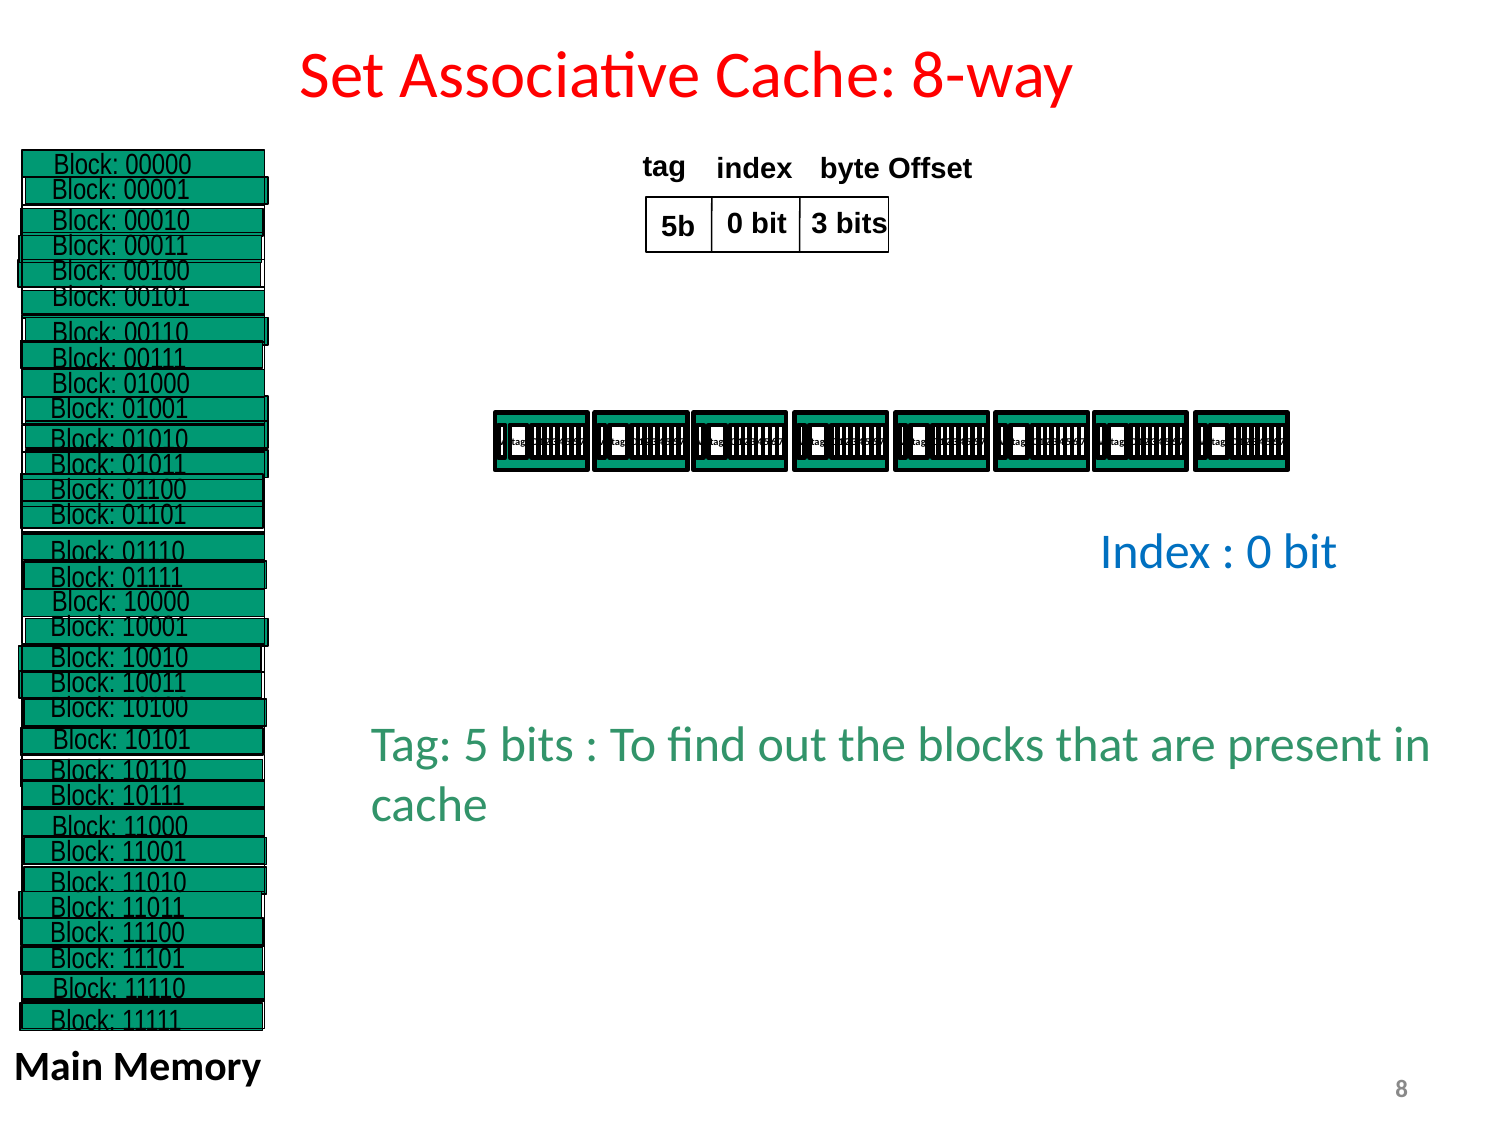

# Set Associative Cache: 8-way
Block: 00000

Block: 00001
Block: 00010
Block: 00011
Block: 00100
Block: 00101
Block: 00110
Block: 00111
Block: 01000
Block: 01001
Block: 01010
Block: 01011
Block: 01100
Block: 01101
Block: 01110
Block: 01111
Block: 10000
Block: 10001
Block: 10010
Block: 10011
Block: 10100
Block: 10101
Block: 10110
Block: 10111
Block: 11000
Block: 11001
Block: 11010
Block: 11011
Block: 11100
Block: 11101
Block: 11110
Block: 11111
tag
index
byte Offset
0 bit

3 bits
5b

v
tag
0
1
2
3
4
5
6
7

v
tag
0
1
2
3
4
5
6
7

v
tag
0
1
2
3
4
5
6
7
v
tag
0
1
2
3
4
5
6
7

v
tag
0
1
2
3
4
5
6
7

v
tag
0
1
2
3
4
5
6
7

v
tag
0
1
2
3
4
5
6
7
v
tag
0
1
2
3
4
5
6
7

Index : 0 bit

Tag: 5 bits : To find out the blocks that are present in
cache

Main Memory